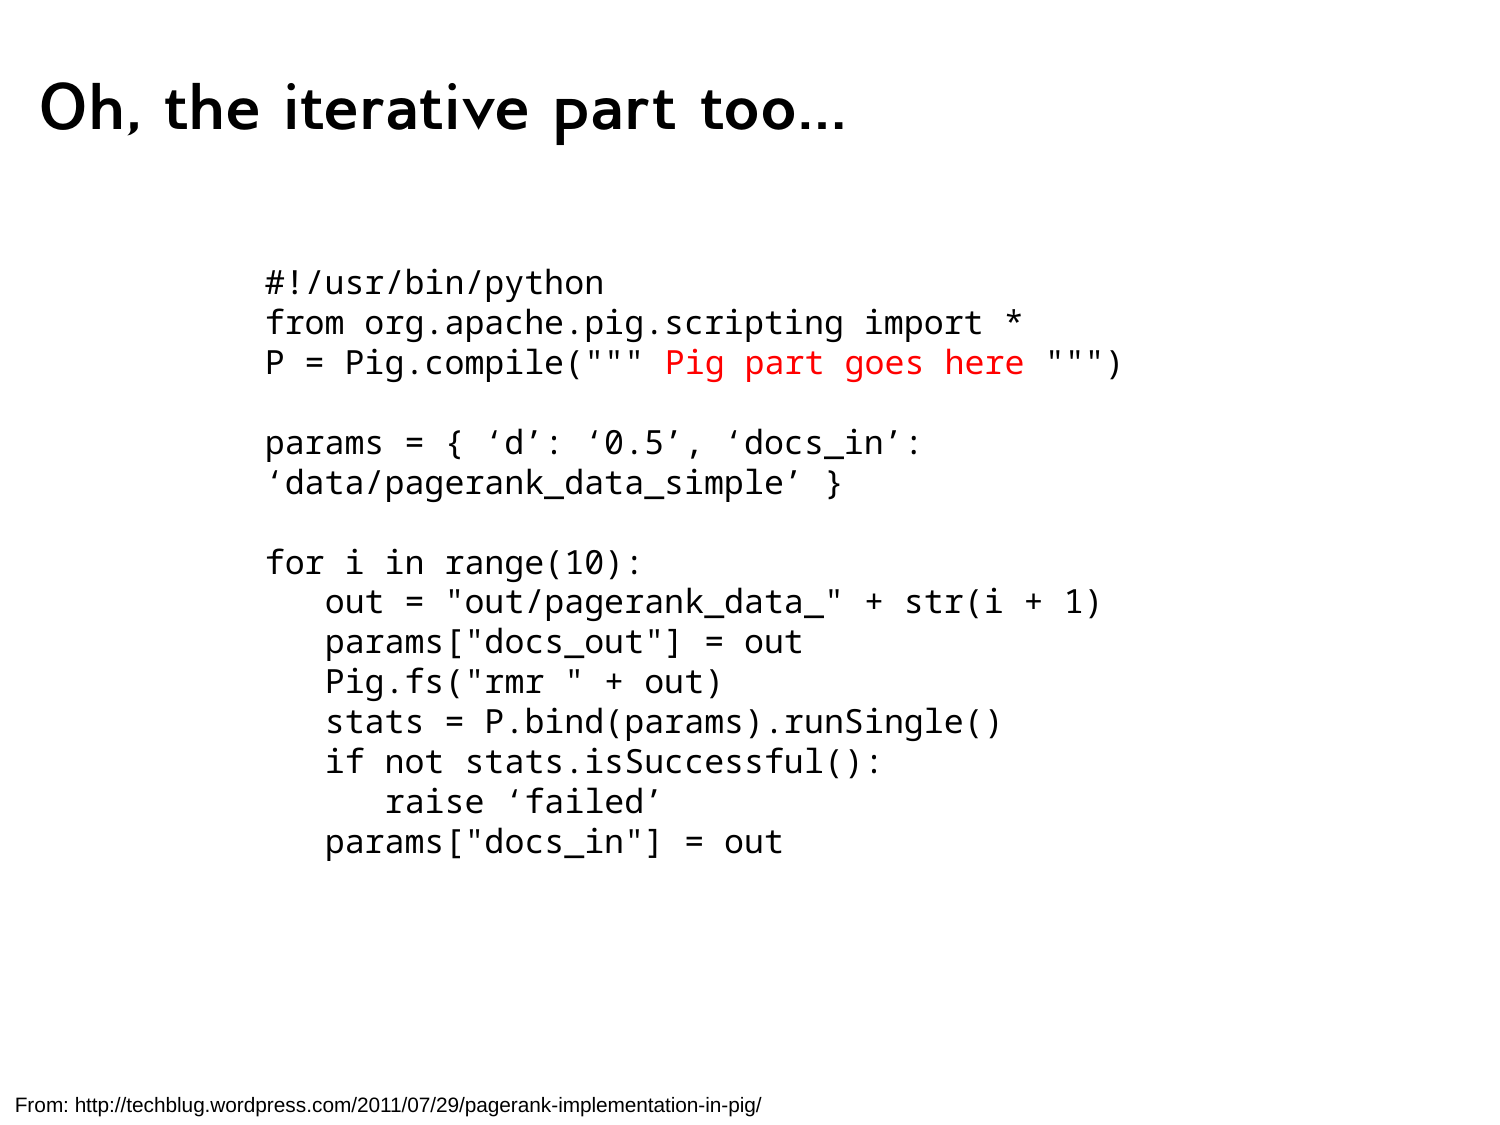

# Oh, the iterative part too…
#!/usr/bin/python
from org.apache.pig.scripting import *
P = Pig.compile(""" Pig part goes here """)

params = { ‘d’: ‘0.5’, ‘docs_in’: ‘data/pagerank_data_simple’ }

for i in range(10):
   out = "out/pagerank_data_" + str(i + 1)
   params["docs_out"] = out
   Pig.fs("rmr " + out)
   stats = P.bind(params).runSingle()
   if not stats.isSuccessful():
      raise ‘failed’
   params["docs_in"] = out
From: http://techblug.wordpress.com/2011/07/29/pagerank-implementation-in-pig/